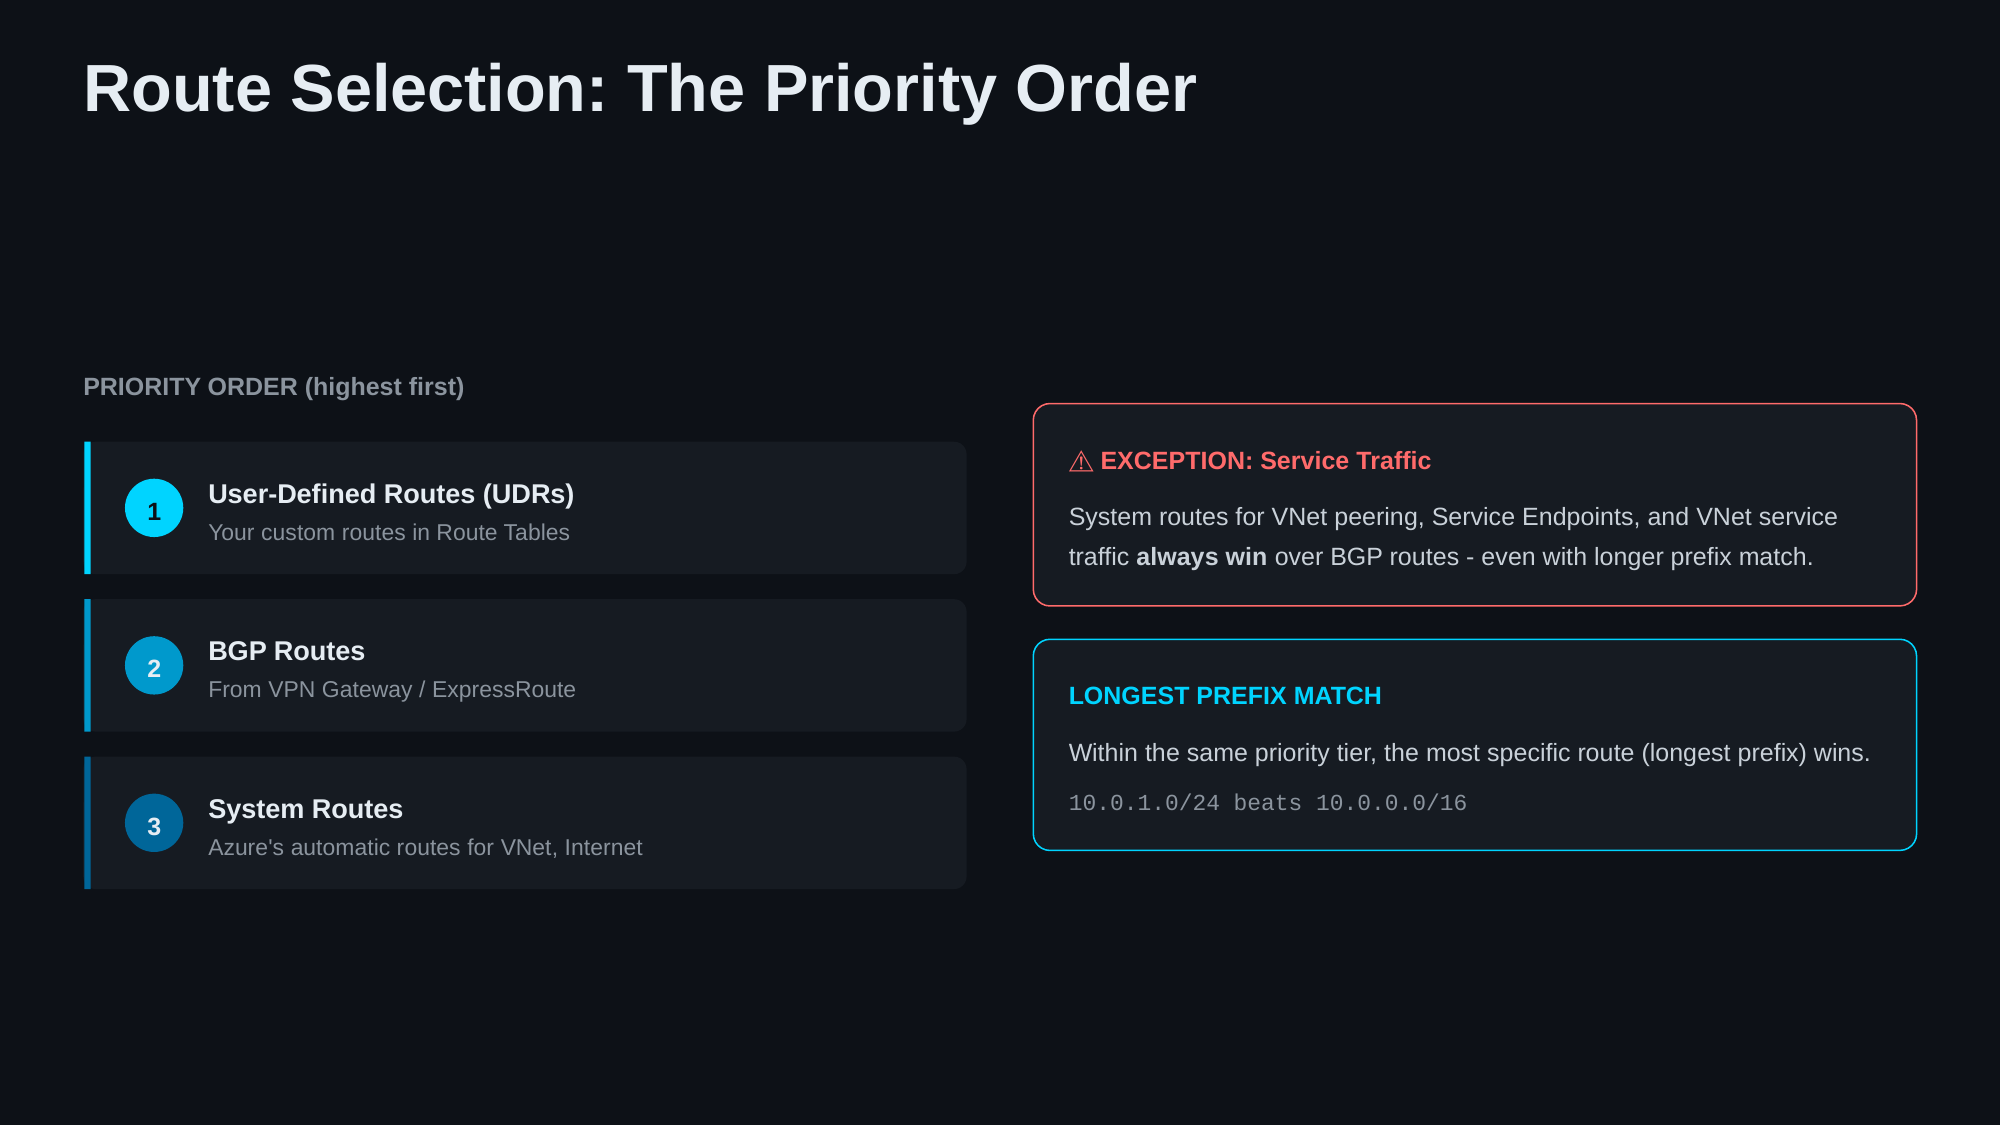

Route Selection: The Priority Order
PRIORITY ORDER (highest first)

⚠ EXCEPTION: Service Traffic

User-Defined Routes (UDRs)

1
System routes for VNet peering, Service Endpoints, and VNet service traffic always win over BGP routes - even with longer prefix match.
Your custom routes in Route Tables

BGP Routes

2
From VPN Gateway / ExpressRoute
LONGEST PREFIX MATCH
Within the same priority tier, the most specific route (longest prefix) wins.

10.0.1.0/24 beats 10.0.0.0/16
System Routes

3
Azure's automatic routes for VNet, Internet